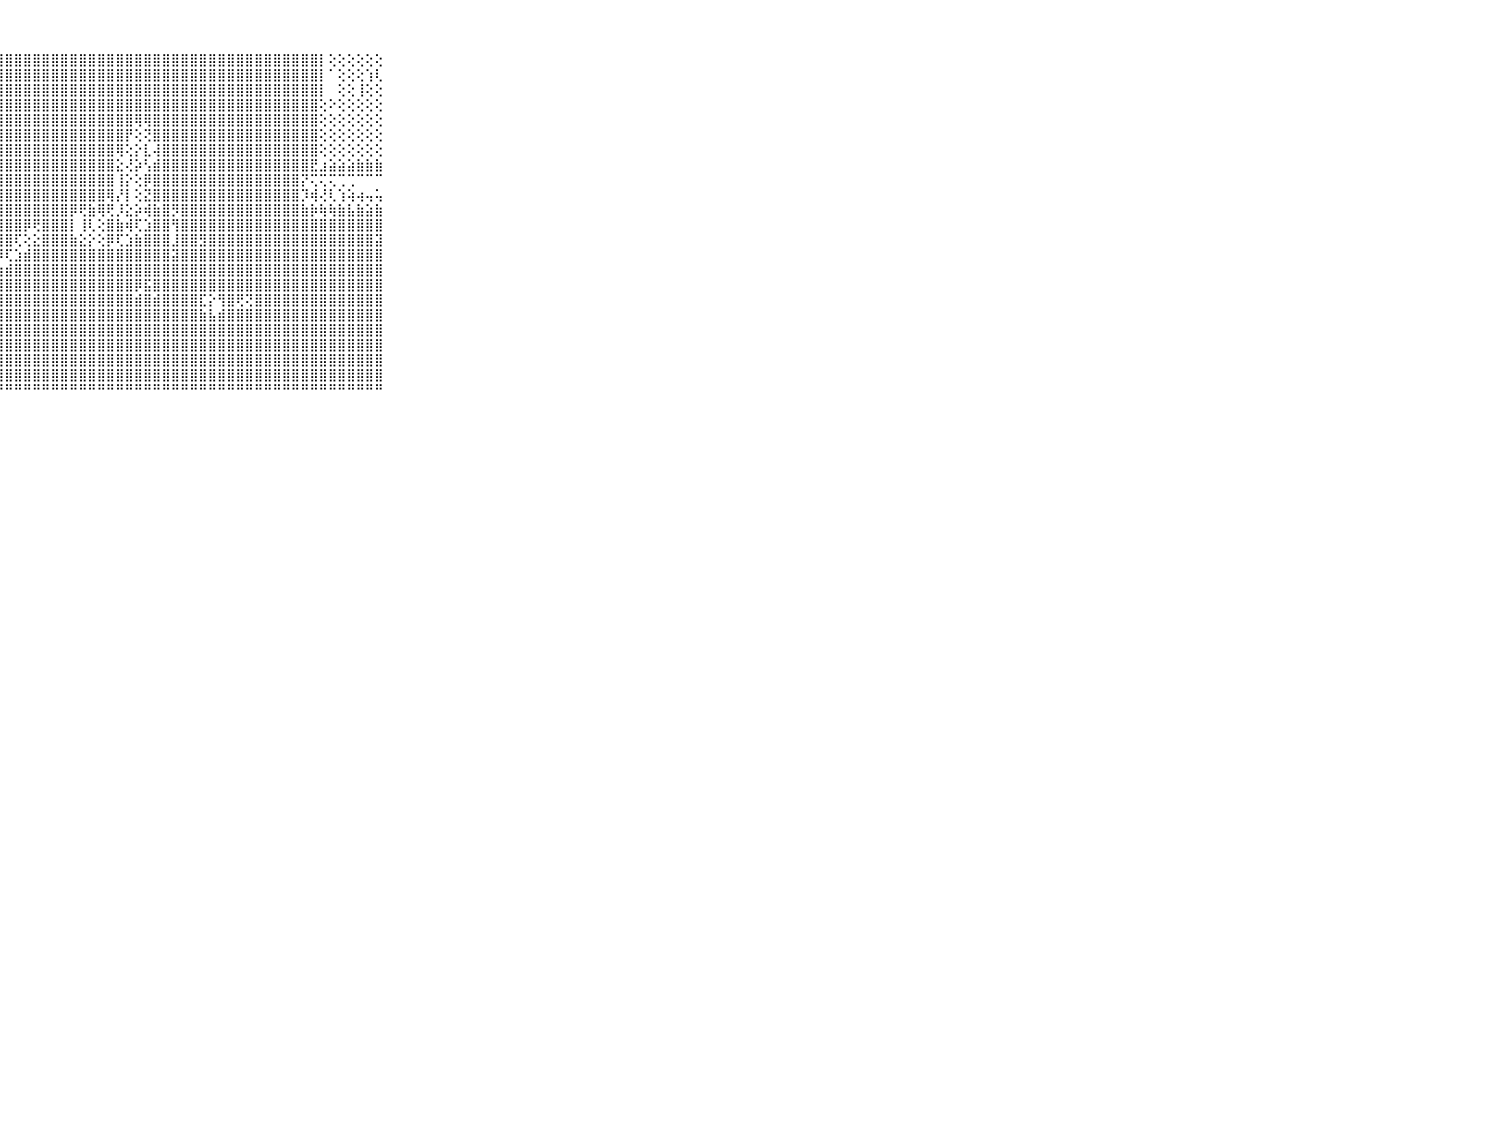

⠀⠀⠀⠀⠀⠀⠀⠀⠀⠀⠀⠀⠀⠀⠀⠀⠑⢸⣿⣿⣿⣿⣿⣿⣿⣿⣿⣿⣿⣿⣿⣿⣿⣿⣿⣿⣿⣿⣿⣿⣿⣿⣿⣿⣿⣿⣿⣿⣿⣿⣿⣿⣿⣿⣿⣿⣿⣿⣿⣿⣿⣿⡇⢕⢕⢕⢕⢕⢕⠀⠀⠀⠀⠀⠀⠀⠀⠀⠀⠀⠀
⠀⠀⠀⠀⠀⠀⠀⠀⠀⠀⠀⠀⠀⠀⠀⠀⠀⢸⣿⣿⣿⣿⣿⣿⣿⣿⣿⣿⣿⣿⣿⣿⣿⣿⣿⣿⣿⣿⣿⣿⣿⣿⣿⣿⣿⣿⣿⣿⣿⣿⣿⣿⣿⣿⣿⣿⣿⣿⣿⣿⣿⣿⡇⠁⢕⢕⢕⢱⢇⠀⠀⠀⠀⠀⠀⠀⠀⠀⠀⠀⠀
⠀⠀⠀⠀⠀⠀⠀⠀⠀⠀⠀⠀⠀⠄⠐⢀⠀⢸⣿⣿⣿⣿⣿⣿⣿⣿⣿⣿⣿⣿⣿⣿⣿⣿⣿⣿⣿⣿⣿⣿⣿⣿⣿⣿⣿⣿⣿⣿⣿⣿⣿⣿⣿⣿⣿⣿⣿⣿⣿⣿⣿⣿⡇⠀⢕⢕⢸⢕⢕⠀⠀⠀⠀⠀⠀⠀⠀⠀⠀⠀⠀
⠀⠀⠀⠀⠀⠀⠀⠀⠀⠀⠀⠀⠀⠅⠁⠀⠀⢸⣿⣿⣿⣿⣿⣿⣿⣿⣿⣿⣿⣿⣿⣿⣿⣿⣿⣿⣿⣿⣿⣿⣿⣿⣿⣿⣿⣿⣿⣿⣿⣿⣿⣿⣿⣿⣿⣿⣿⣿⣿⣿⣿⣿⢕⠕⢕⢕⢕⢕⢕⠀⠀⠀⠀⠀⠀⠀⠀⠀⠀⠀⠀
⠀⠀⠀⠀⠀⠀⠀⠀⠀⠀⠀⢔⢔⢄⢄⢔⠅⢜⣿⣿⣿⣿⣿⣿⣿⣿⣿⣿⣿⣿⣿⣿⣿⣿⣿⣿⣿⣿⣿⣿⣿⣿⢿⢿⣿⣿⣿⣿⣿⣿⣿⣿⣿⣿⣿⣿⣿⣿⣿⣿⣿⣿⢕⢕⢕⢕⢕⢕⢕⠀⠀⠀⠀⠀⠀⠀⠀⠀⠀⠀⠀
⠀⠀⠀⠀⠀⠀⠀⠀⠀⠀⠀⢕⡕⢕⢕⢕⠄⢸⣿⣿⣿⣿⣿⣿⣿⣿⣿⣿⣿⣿⣿⣿⣿⣿⣿⣿⣿⣿⣿⣿⣿⡟⢕⢝⣿⣿⣿⣿⣿⣿⣿⣿⣿⣿⣿⣿⣿⣿⣿⣿⣿⣿⢕⢕⢕⢕⢕⢕⢕⠀⠀⠀⠀⠀⠀⠀⠀⠀⠀⠀⠀
⠀⠀⠀⠀⠀⠀⠀⠀⠀⠀⠀⠑⢅⢕⢕⢕⢀⢕⣿⣿⣿⣿⣿⣿⣿⣿⣿⣿⣿⣿⣿⣿⣿⣿⣿⣿⣿⣿⣿⣿⢿⢕⡕⣇⢼⣿⣿⣿⣿⣿⣿⣿⣿⣿⣿⣿⣿⣿⣿⣿⣿⣿⢕⢕⢕⢕⢕⢕⢕⠀⠀⠀⠀⠀⠀⠀⠀⠀⠀⠀⠀
⠀⠀⠀⠀⠀⠀⠀⠀⠀⠀⠀⢄⢕⢕⢕⢕⠀⢕⣿⣿⣿⣿⣿⣿⣿⣿⣿⣿⣿⣿⣿⣿⣿⣿⣿⣿⣿⣿⣿⣿⣕⢜⡵⢣⣾⣿⣿⣿⣿⣿⣿⣿⣿⣿⣿⣿⣿⣿⣿⣿⣿⣟⣰⣵⣵⣵⣷⣷⣷⠀⠀⠀⠀⠀⠀⠀⠀⠀⠀⠀⠀
⠀⠀⠀⠀⠀⠀⠀⠀⠀⠀⠀⢕⢕⢕⢕⢕⠀⢕⣿⣿⣿⣿⣿⣿⣿⣿⣿⣿⣿⣿⣿⣿⣿⣿⣿⣿⣿⣿⣿⣿⢸⡕⢕⡿⣿⣿⣿⣿⣿⣿⣿⣿⣿⣿⣿⣿⣿⣿⣿⣿⡝⢍⢍⢍⢉⢉⠉⠉⠉⠀⠀⠀⠀⠀⠀⠀⠀⠀⠀⠀⠀
⠀⠀⠀⠀⠀⠀⠀⠀⠀⠀⠀⢕⢕⡿⢇⢕⠀⢕⣿⣿⣿⣿⢝⢝⣿⣿⣿⣿⣿⣿⣿⣿⣿⣿⣿⣿⣿⣿⣿⢿⡜⡇⢕⣝⣿⣿⣿⣿⣿⣿⣿⣿⣿⣿⣿⣿⣿⣿⣿⣿⡹⢾⢜⢇⢱⢵⢴⢤⢥⠀⠀⠀⠀⠀⠀⠀⠀⠀⠀⠀⠀
⠀⠀⠀⠀⠀⠀⠀⠀⠀⠀⠀⢕⢕⡧⢕⢕⠄⢕⣿⣿⣿⣿⣷⣵⣿⣿⣿⣿⣿⣿⣿⣿⣿⣿⣿⡿⢟⣷⢿⢟⡸⣕⡵⢾⣷⣿⡻⣿⣿⣿⣿⣿⣿⣿⣿⣿⣿⣿⣿⣿⣷⡷⢷⢷⣷⣧⣷⣵⣷⠀⠀⠀⠀⠀⠀⠀⠀⠀⠀⠀⠀
⠀⠀⠀⠀⠀⠀⠀⠀⠀⠀⠀⠕⢕⡇⢕⢕⢁⢕⣿⣿⣿⣿⣿⣿⣿⣿⣿⣿⣿⣿⡿⢟⣿⣿⣿⡇⢸⢇⢕⣿⣷⢾⢏⣱⣿⣿⢻⣿⣿⣿⣿⣿⣿⣿⣿⣿⣿⣿⣿⣿⣿⣿⣿⣿⣿⣿⣿⣿⣿⠀⠀⠀⠀⠀⠀⠀⠀⠀⠀⠀⠀
⠀⠀⠀⠀⠀⠀⠀⠀⠀⠀⠀⢝⢟⢗⢗⢞⢕⢕⣿⣿⣿⣿⣿⣿⣻⣿⣿⣿⣿⢏⢕⣕⣿⣿⣿⣷⣕⡕⢕⡿⢏⣱⣷⣿⣿⣿⣸⣿⣿⣻⣿⣿⣿⣿⣿⣿⣿⣿⣿⣿⣿⣿⣿⣿⣿⣿⣿⣿⣽⠀⠀⠀⠀⠀⠀⠀⠀⠀⠀⠀⠀
⠀⠀⠀⠀⠀⠀⠀⠀⠀⠀⠀⢜⢕⢜⢕⢕⢅⢕⣿⣿⣿⣿⣿⣿⡯⣿⣿⡿⢏⣱⣾⣿⣿⣿⣿⣿⣿⣿⣿⣿⣿⣿⣿⣿⣿⣿⣽⣿⣿⣿⣿⣿⣿⣿⣿⣿⣿⣿⣿⣿⣿⣿⣿⣿⣿⣿⣿⣿⣿⠀⠀⠀⠀⠀⠀⠀⠀⠀⠀⠀⠀
⠀⠀⠀⠀⠀⠀⠀⠀⠀⠀⠀⢔⢔⢕⢕⢕⠑⢕⣿⣿⣿⣿⣿⣿⡼⢟⢏⣱⣾⣿⣿⣿⣿⣿⣿⣿⣿⣿⣿⣿⣿⣿⣿⣿⣿⣿⣿⣿⣿⣿⣿⣿⣿⣿⣿⣿⣿⣿⣿⣿⣿⣿⣿⣿⣿⣿⣿⣿⣿⠀⠀⠀⠀⠀⠀⠀⠀⠀⠀⠀⠀
⠀⠀⠀⠀⠀⠀⠀⠀⠀⠀⠀⠁⢱⢕⢕⢕⠐⢕⣿⣿⣿⣿⣿⡯⢕⣵⣾⣿⣿⣿⣿⣿⣿⣿⣿⣿⣿⣿⣿⣿⣿⣿⡿⣯⣿⣿⣿⣿⣿⣿⣿⣿⣿⣿⣿⣿⣿⣿⣿⣿⣿⣿⣿⣿⣿⣿⣿⣿⣿⠀⠀⠀⠀⠀⠀⠀⠀⠀⠀⠀⠀
⠀⠀⠀⠀⠀⠀⠀⠀⠀⠀⠀⢕⢸⢕⢕⢕⢔⢕⣿⣿⣿⣿⣿⣿⣿⣿⣿⣿⣿⣿⣿⣿⣿⣿⣿⣿⣿⣿⣿⣿⣿⣿⣾⣿⣾⣿⣿⣿⣿⣏⡕⢻⣿⢟⢝⣿⣿⣿⣿⣿⣿⣿⣿⣿⣿⣿⣿⣿⣿⠀⠀⠀⠀⠀⠀⠀⠀⠀⠀⠀⠀
⠀⠀⠀⠀⠀⠀⠀⠀⠀⠀⠀⢕⢸⢕⢕⢕⢕⢜⣿⣿⣿⣿⣿⣿⣿⣿⣿⣿⣿⣿⣿⣿⣿⣿⣿⣿⣿⣿⣿⣿⣿⣿⣿⣿⣿⣿⣿⣿⣿⣷⣧⣾⣿⣿⣿⣿⣿⣿⣿⣿⣿⣿⣿⣿⣿⣿⣿⣿⣿⠀⠀⠀⠀⠀⠀⠀⠀⠀⠀⠀⠀
⠀⠀⠀⠀⠀⠀⠀⠀⠀⠀⠀⢕⢸⢕⢕⢕⢕⢕⣿⣿⣿⣿⣿⣿⣿⣿⣿⣿⣿⣿⣿⣿⣿⣿⣿⣿⣿⣿⣿⣿⣿⣿⣿⣿⣿⣿⣿⣿⣿⣿⣿⣿⣿⣿⣿⣿⣿⣿⣿⣿⣿⣿⣿⣿⣿⣿⣿⣿⣿⠀⠀⠀⠀⠀⠀⠀⠀⠀⠀⠀⠀
⠀⠀⠀⠀⠀⠀⠀⠀⠀⠀⠀⢕⢸⢗⢇⢕⢕⢱⣿⣿⣿⣿⣿⣿⣿⣿⣿⣿⣿⣿⣿⣿⣿⣿⣿⣿⣿⣿⣿⣿⣿⣿⣿⣿⣿⣿⣿⣿⣿⣿⣿⣿⣿⣿⣿⣿⣿⣿⣿⣿⣿⣿⣿⣿⣿⣿⣿⣿⣿⠀⠀⠀⠀⠀⠀⠀⠀⠀⠀⠀⠀
⠀⠀⠀⠀⠀⠀⠀⠀⠀⠀⠀⢝⢝⢵⢕⢕⢕⢸⣿⣿⣿⣿⣿⣿⣿⣿⣿⣿⣿⣿⣿⣿⣿⣿⣿⣿⣿⣿⣿⣿⣿⣿⣿⣿⣿⣿⣿⣿⣿⣿⣿⣿⣿⣿⣿⣿⣿⣿⣿⣿⣿⣿⣿⣿⣿⣿⣿⣿⣿⠀⠀⠀⠀⠀⠀⠀⠀⠀⠀⠀⠀
⠀⠀⠀⠀⠀⠀⠀⠀⠀⠀⠀⢕⢕⡕⢎⢕⢕⢸⣿⣿⣿⣿⣿⣿⣿⣿⣿⣿⣿⣿⣿⣿⣿⣿⣿⣿⣿⣿⣿⣿⣿⣿⣿⣿⣿⣿⣿⣿⣿⣿⣿⣿⣿⣿⣿⣿⣿⣿⣿⣿⣿⣿⣿⣿⣿⣿⣿⣿⣿⠀⠀⠀⠀⠀⠀⠀⠀⠀⠀⠀⠀
⠀⠀⠀⠀⠀⠀⠀⠀⠀⠀⠀⠑⠑⠑⠑⠑⠑⠘⠛⠛⠛⠛⠛⠛⠛⠛⠛⠛⠛⠛⠛⠛⠛⠛⠛⠛⠛⠛⠛⠛⠛⠛⠛⠛⠛⠛⠛⠛⠛⠛⠛⠛⠛⠛⠛⠛⠛⠛⠛⠛⠛⠛⠛⠛⠛⠛⠛⠛⠛⠀⠀⠀⠀⠀⠀⠀⠀⠀⠀⠀⠀